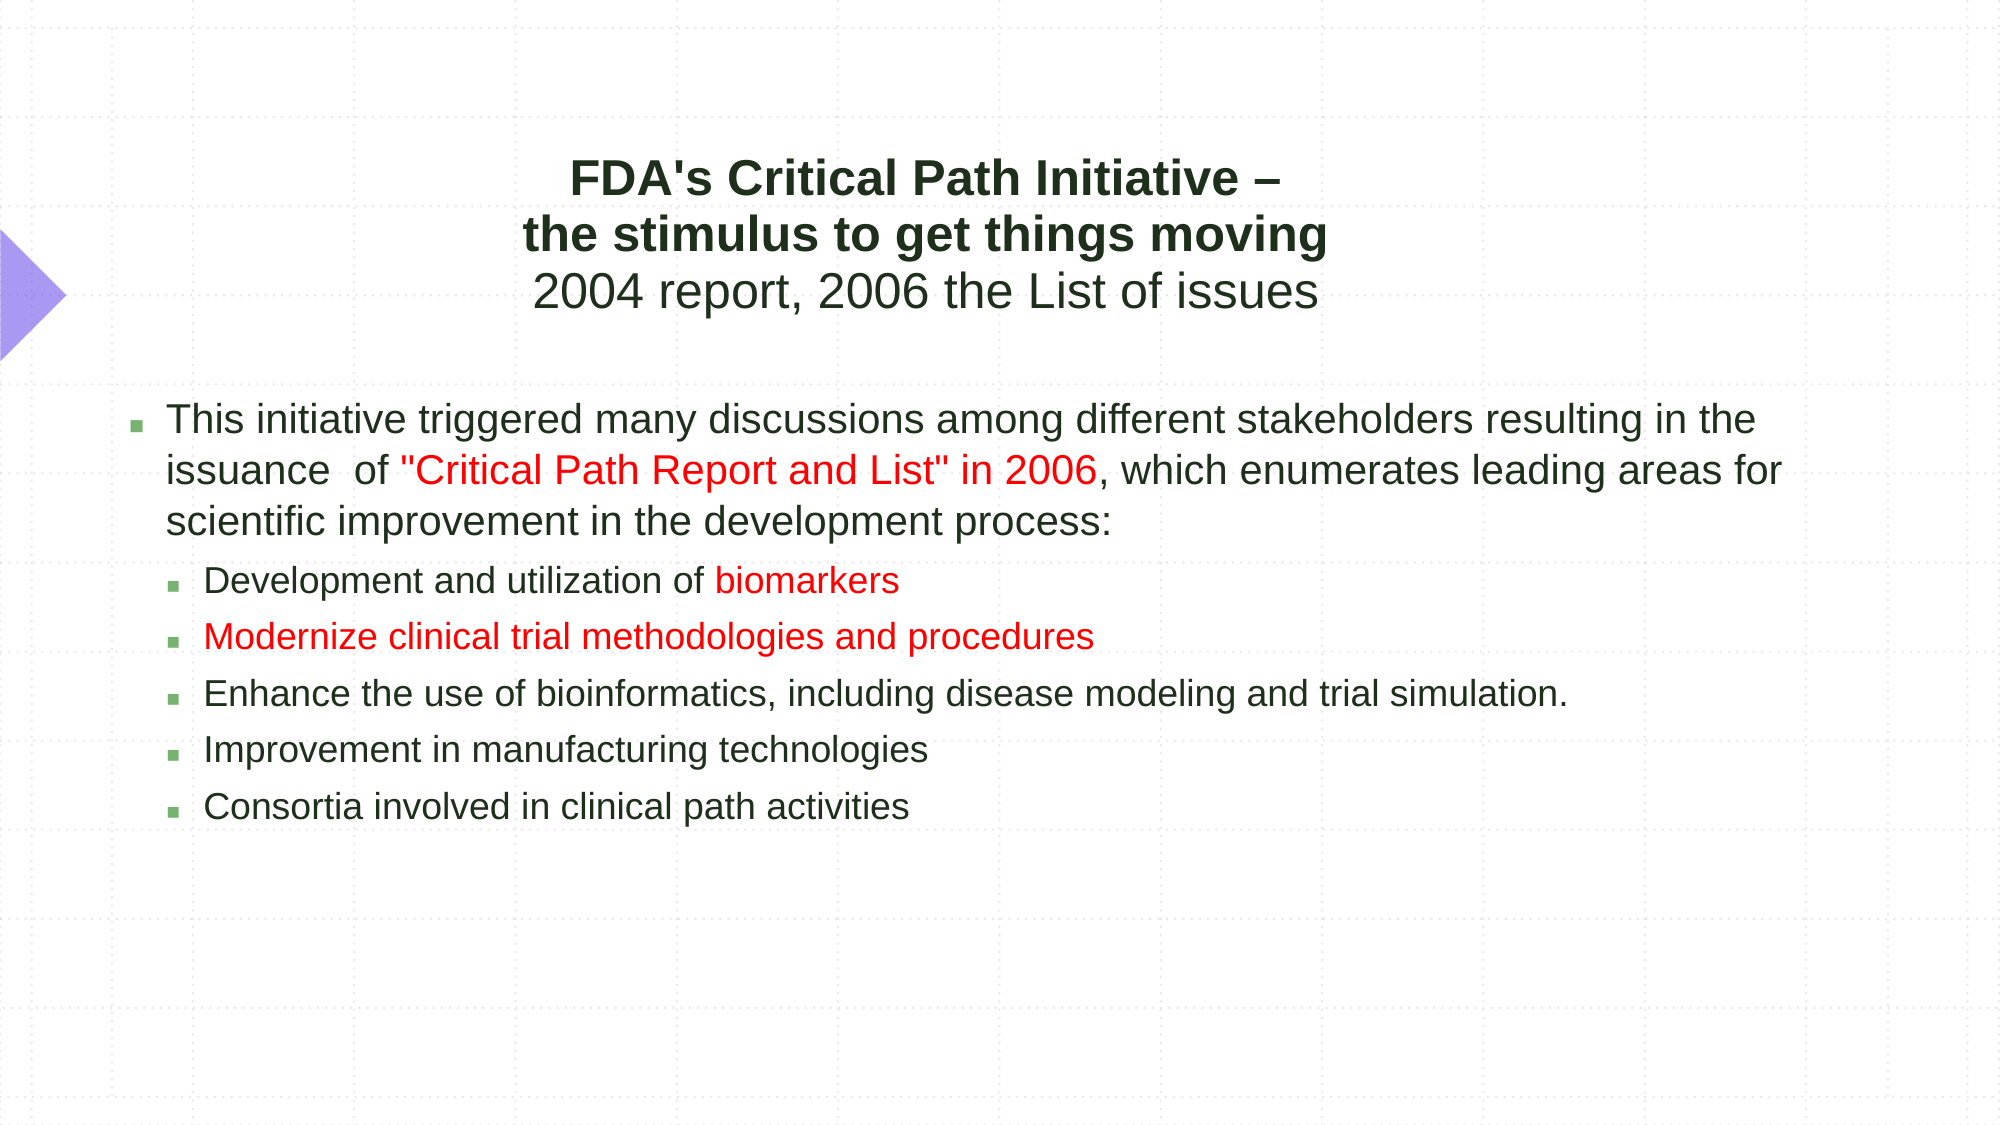

# FDA's Critical Path Initiative – the stimulus to get things moving 2004 report, 2006 the List of issues
This initiative triggered many discussions among different stakeholders resulting in the issuance  of "Critical Path Report and List" in 2006, which enumerates leading areas for scientific improvement in the development process:
Development and utilization of biomarkers
Modernize clinical trial methodologies and procedures
Enhance the use of bioinformatics, including disease modeling and trial simulation.
Improvement in manufacturing technologies
Consortia involved in clinical path activities